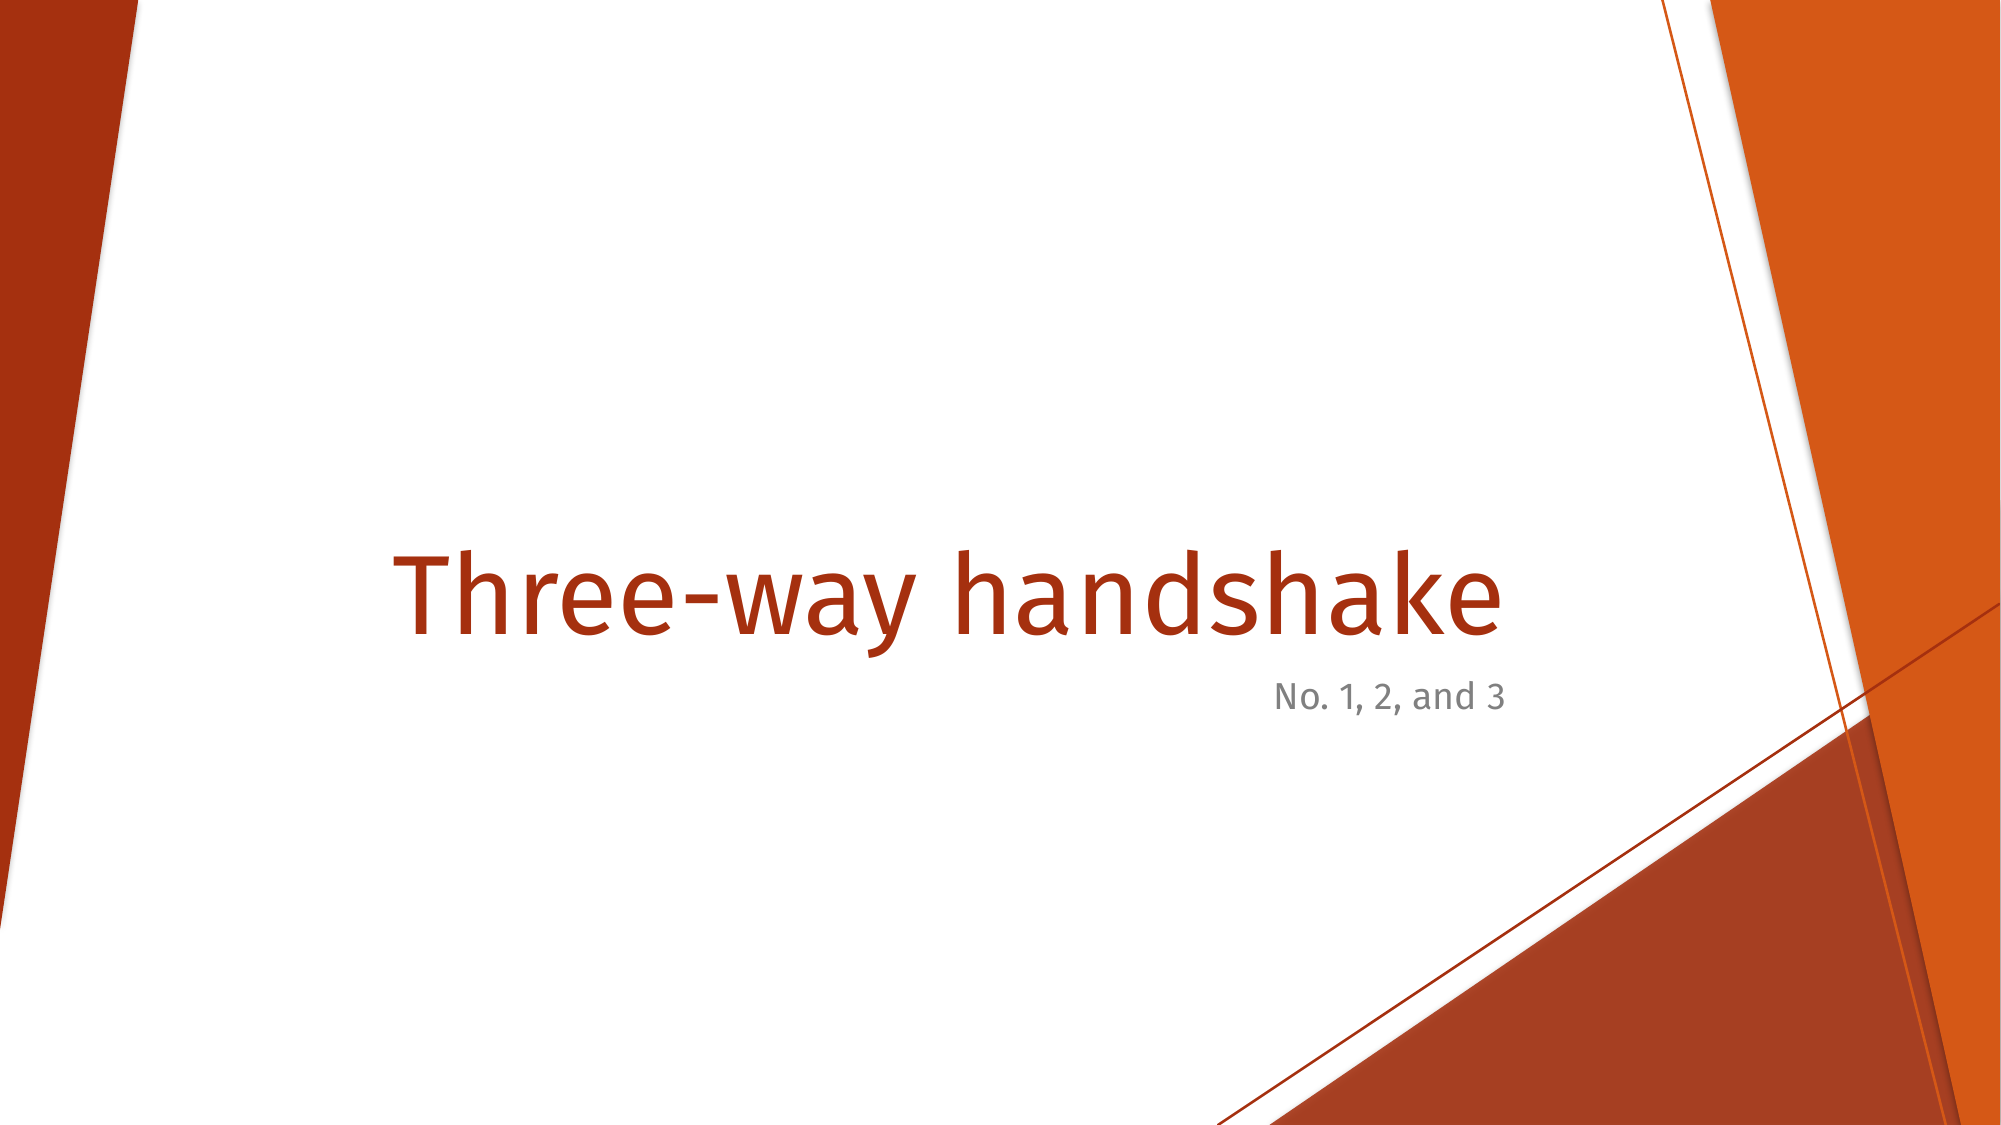

# Three-way handshake

No. 1, 2, and 3